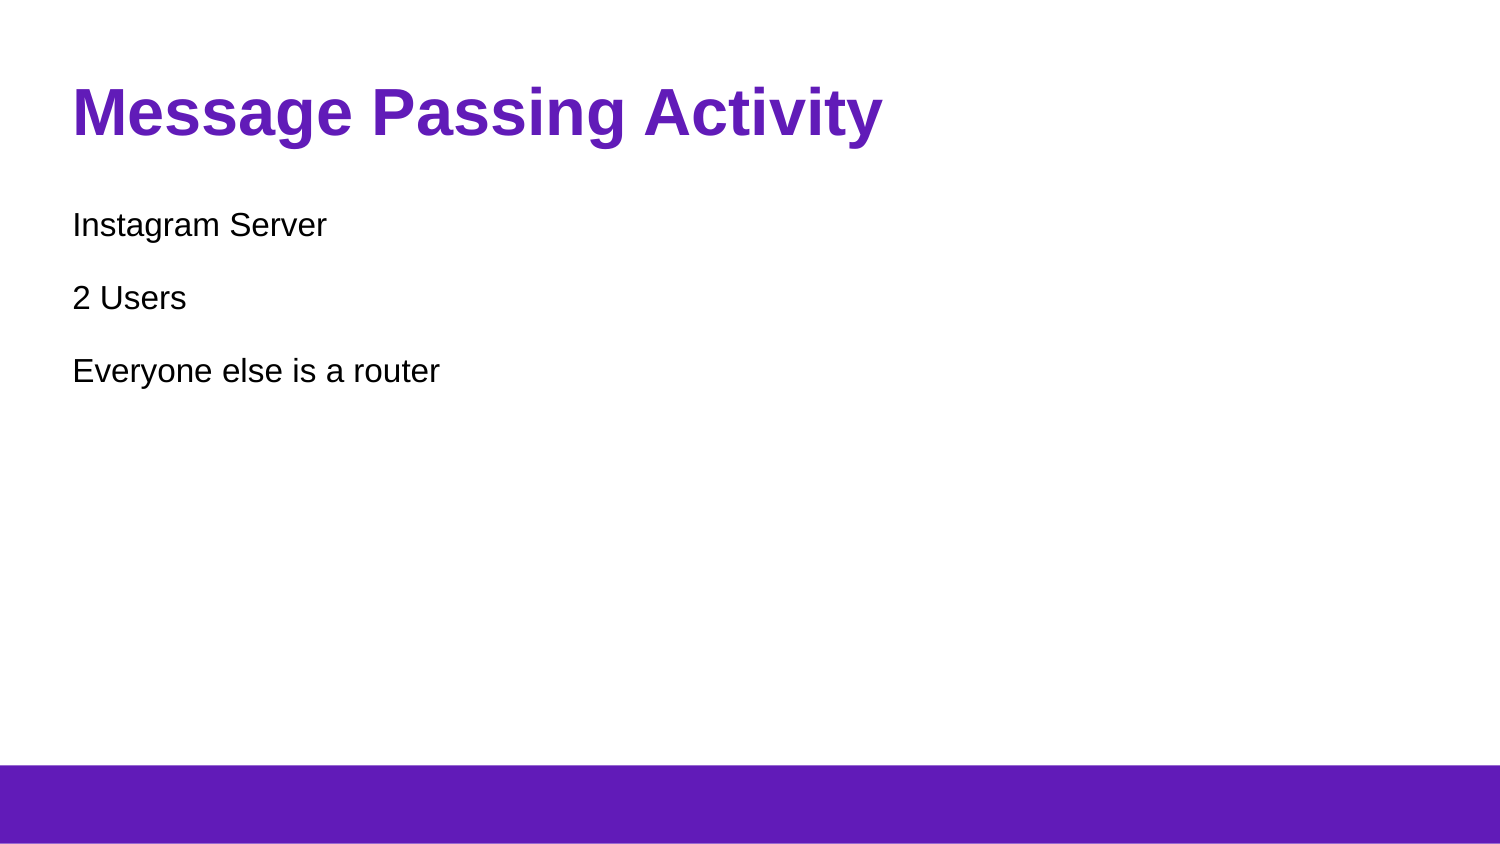

# Message Passing Activity
Instagram Server
2 Users
Everyone else is a router